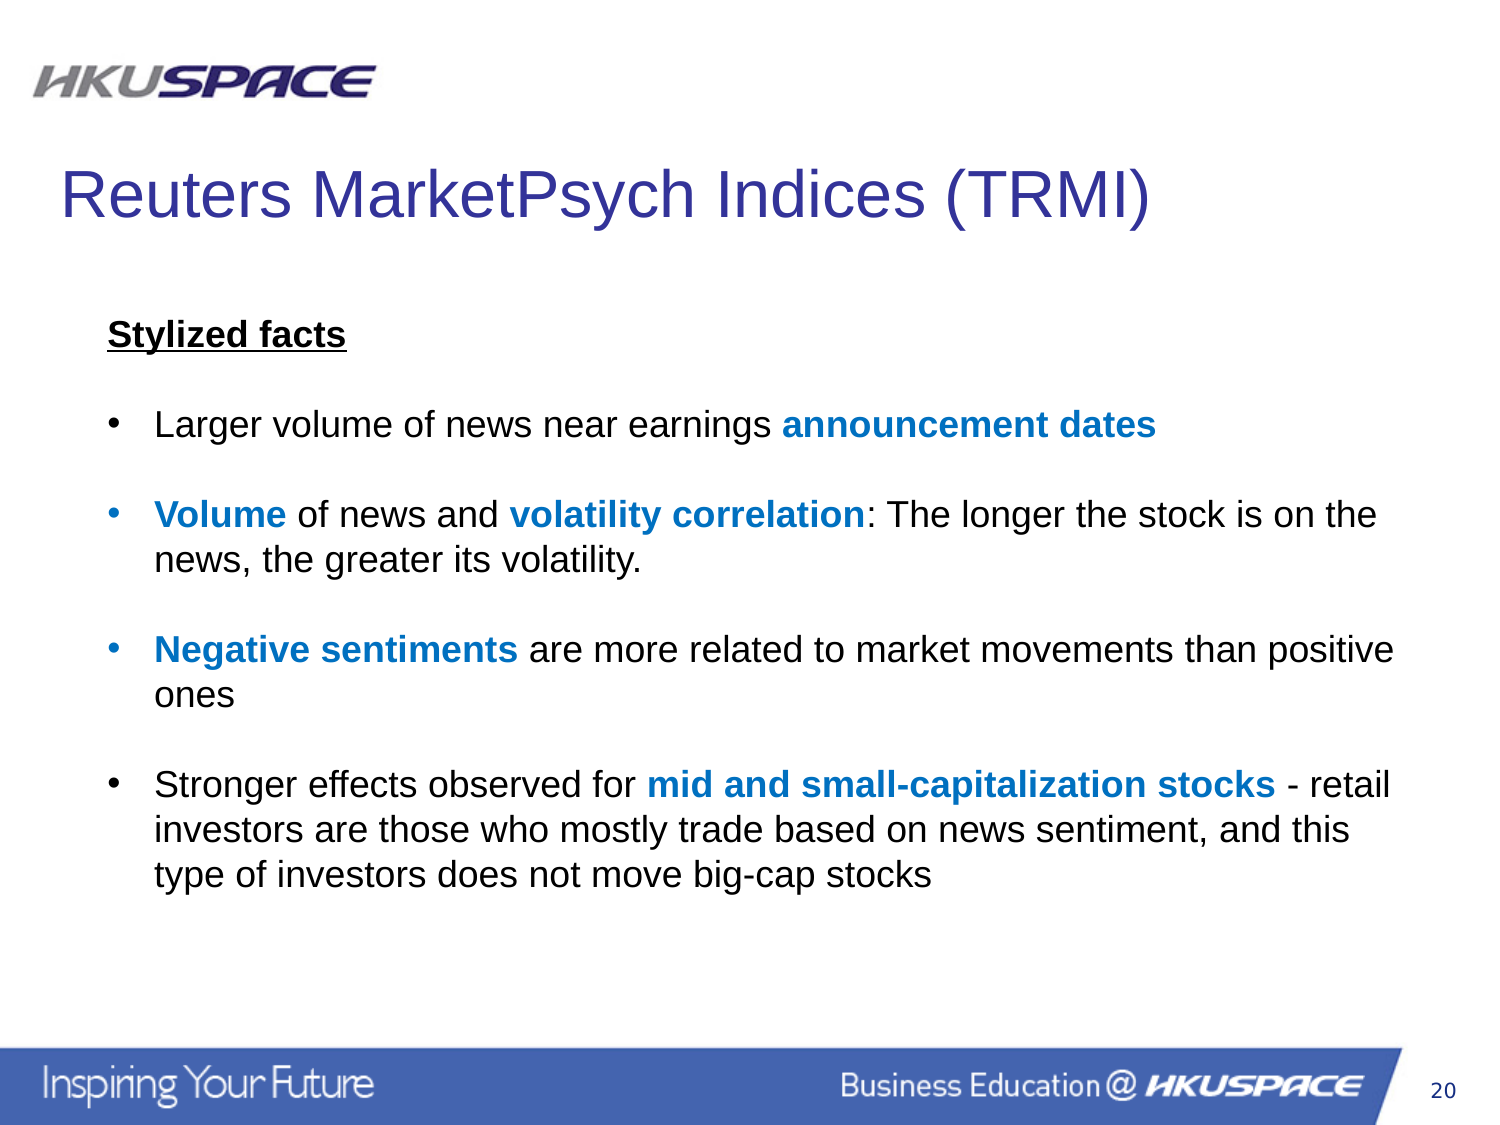

Reuters MarketPsych Indices (TRMI)

Stylized facts

Larger volume of news near earnings announcement dates

Volume of news and volatility correlation: The longer the stock is on the news, the greater its volatility.

Negative sentiments are more related to market movements than positive ones

Stronger effects observed for mid and small-capitalization stocks - retail investors are those who mostly trade based on news sentiment, and this type of investors does not move big-cap stocks
20